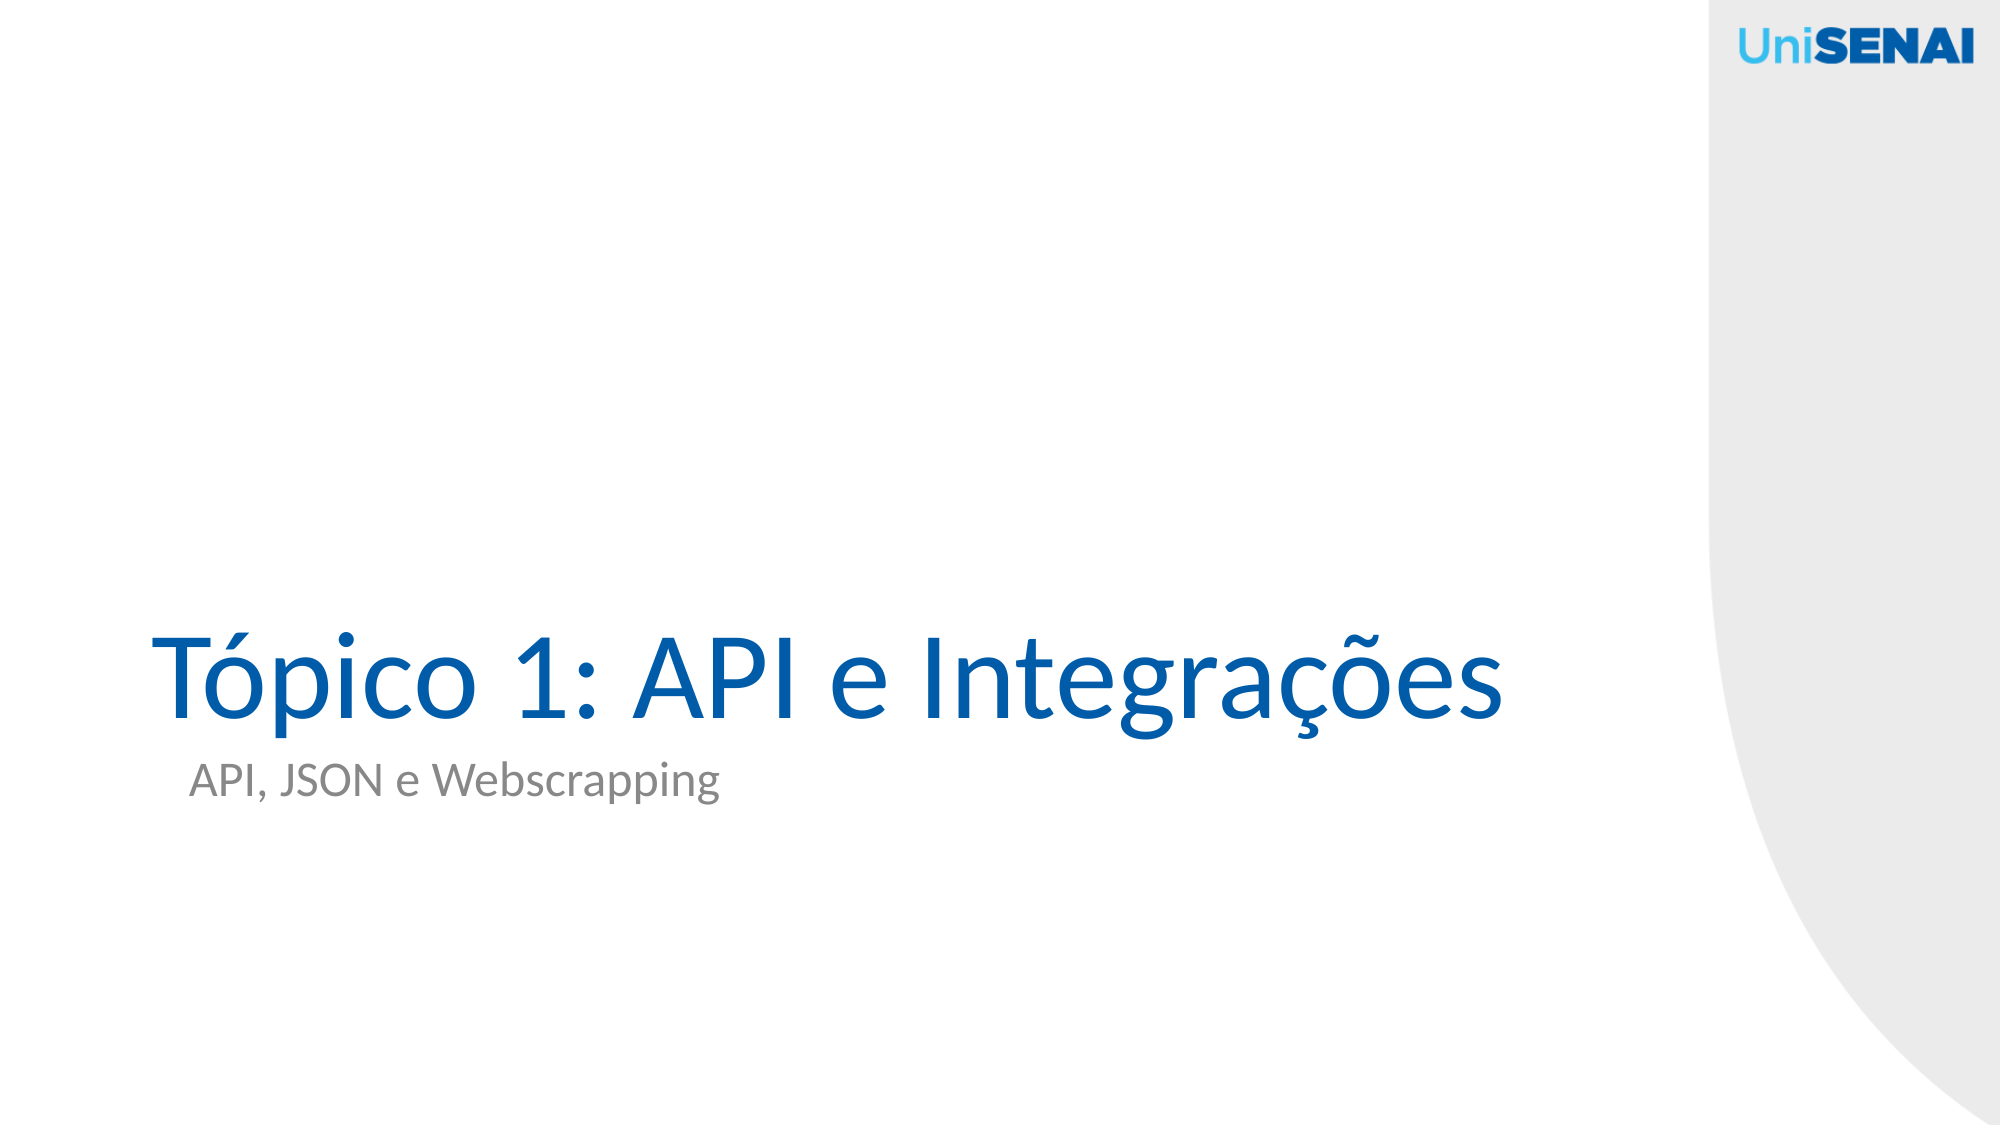

# Tópico 1: API e Integrações
API, JSON e Webscrapping